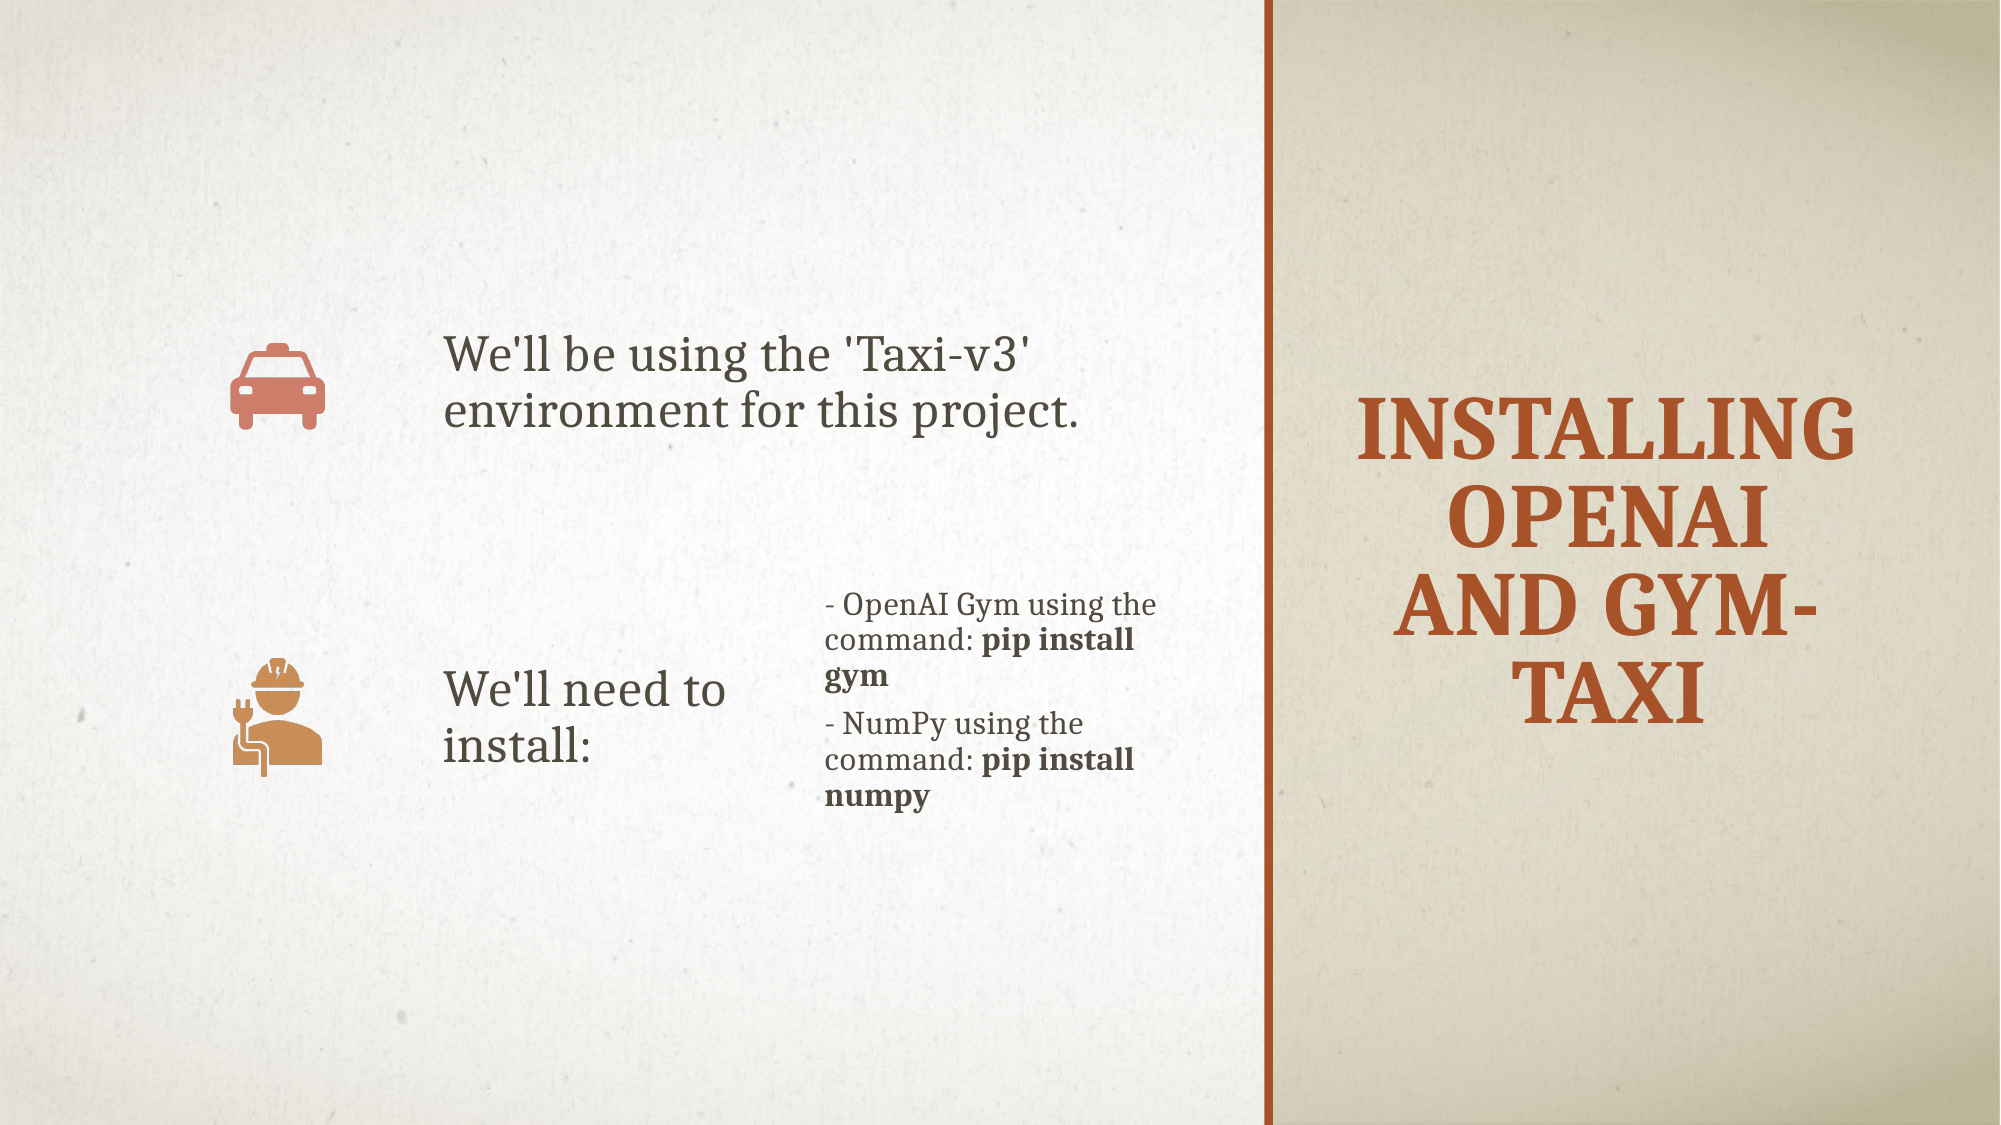

Installing OpenAI and Gym-Taxi

We'll be using the 'Taxi-v3' environment for this project.

- OpenAI Gym using the command: pip install gym
- NumPy using the command: pip install numpy

We'll need to install: